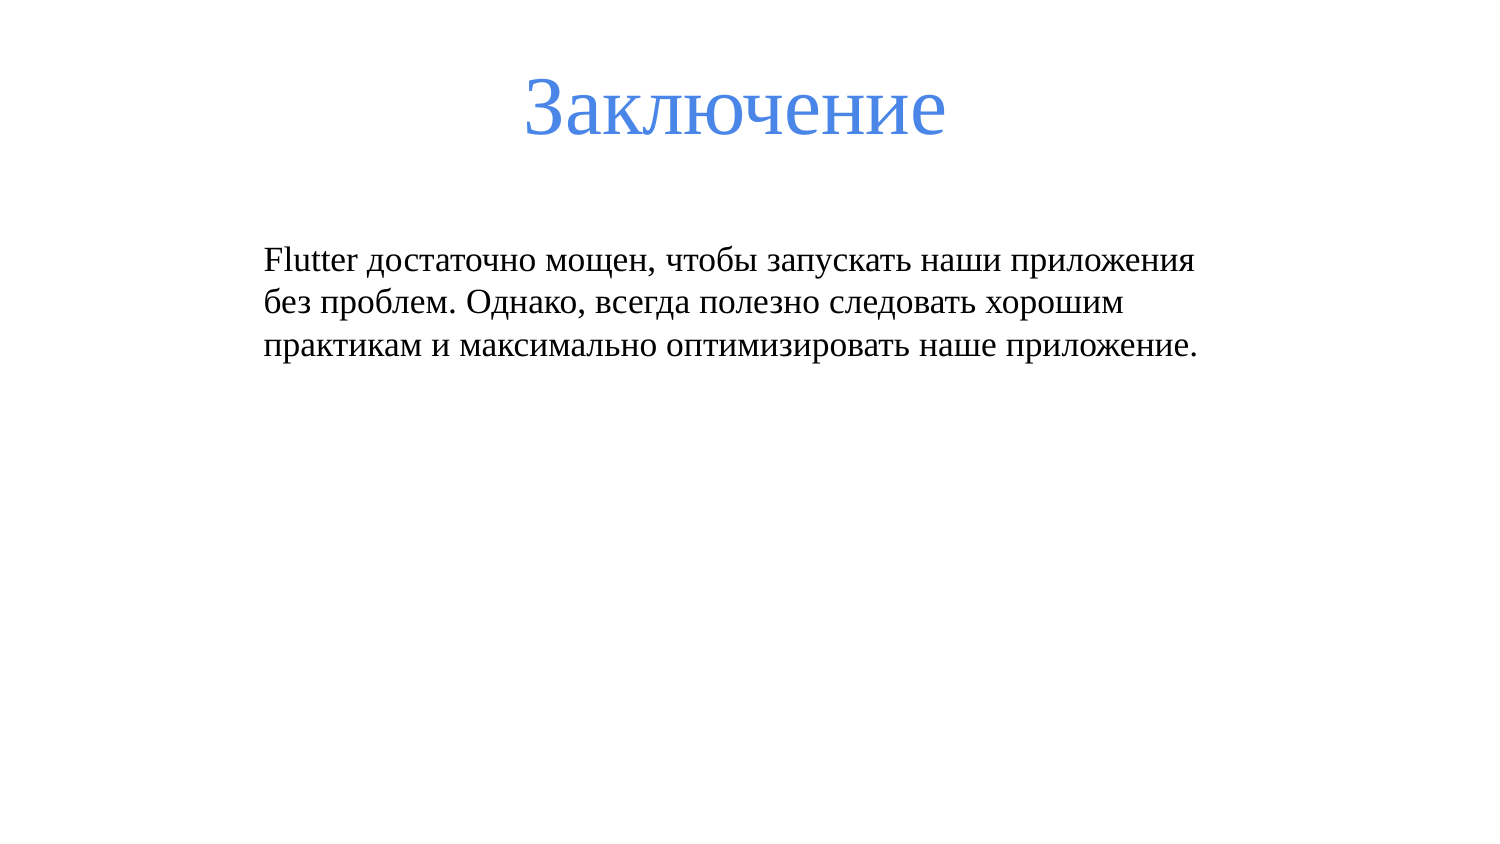

Заключение
Flutter достаточно мощен, чтобы запускать наши приложения без проблем. Однако, всегда полезно следовать хорошим практикам и максимально оптимизировать наше приложение.